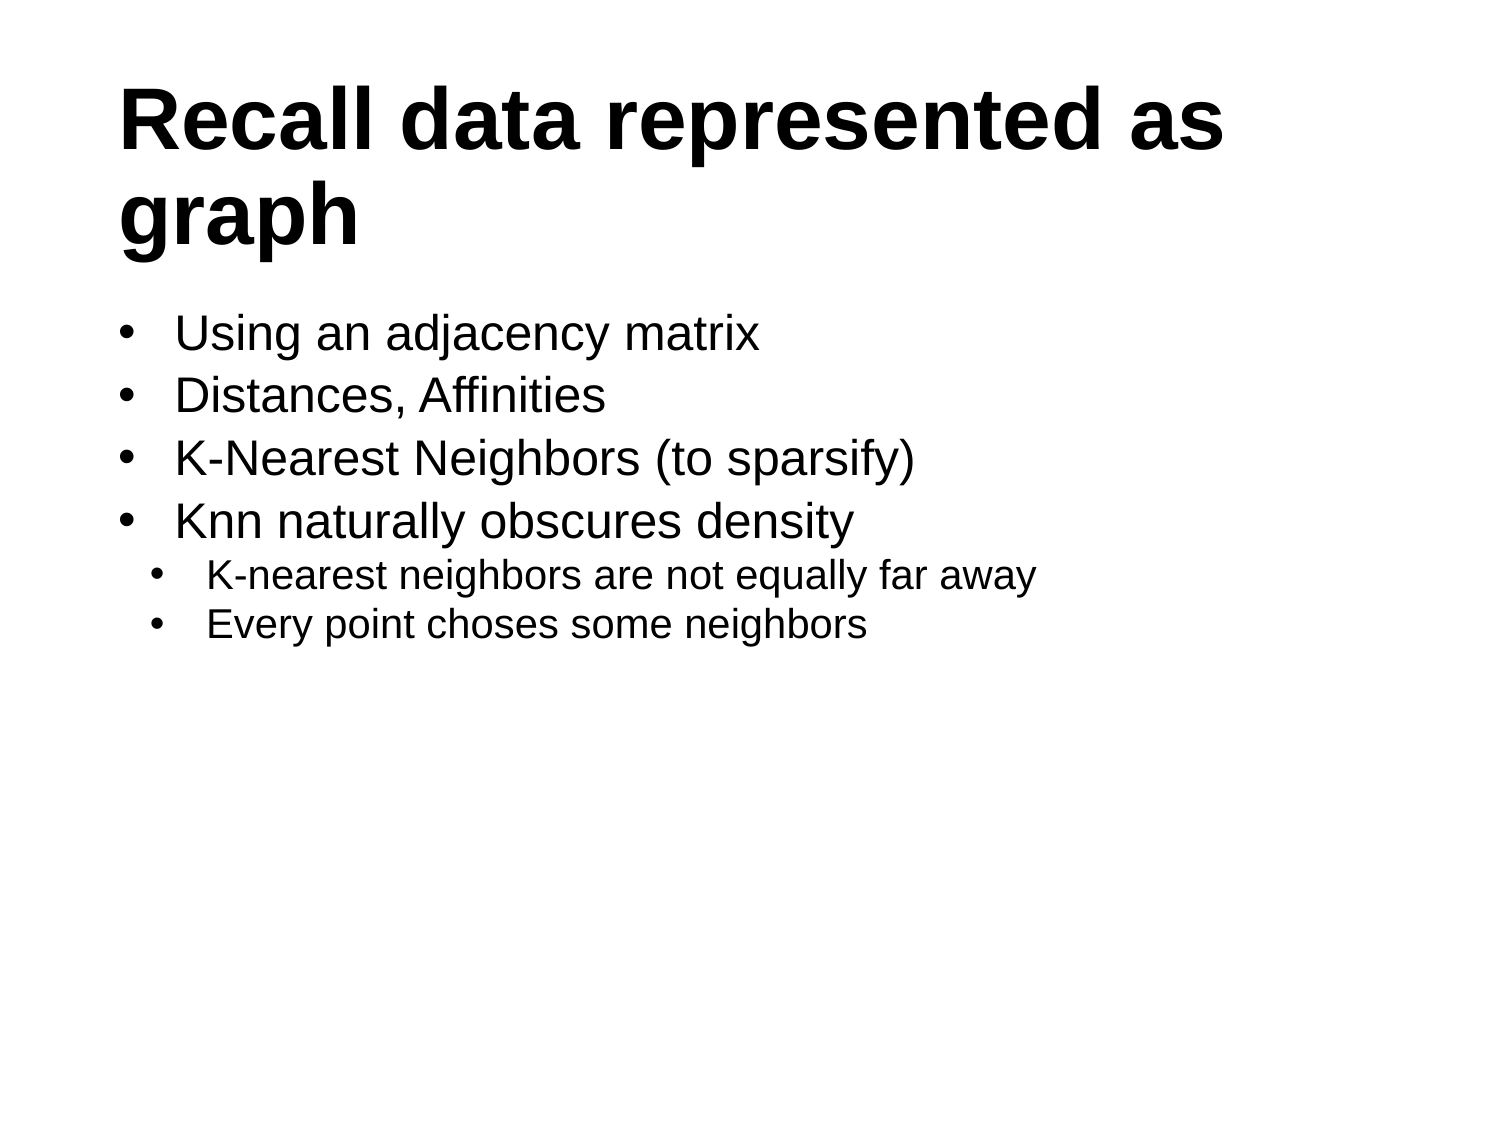

# Recall data represented as graph
Using an adjacency matrix
Distances, Affinities
K-Nearest Neighbors (to sparsify)
Knn naturally obscures density
K-nearest neighbors are not equally far away
Every point choses some neighbors